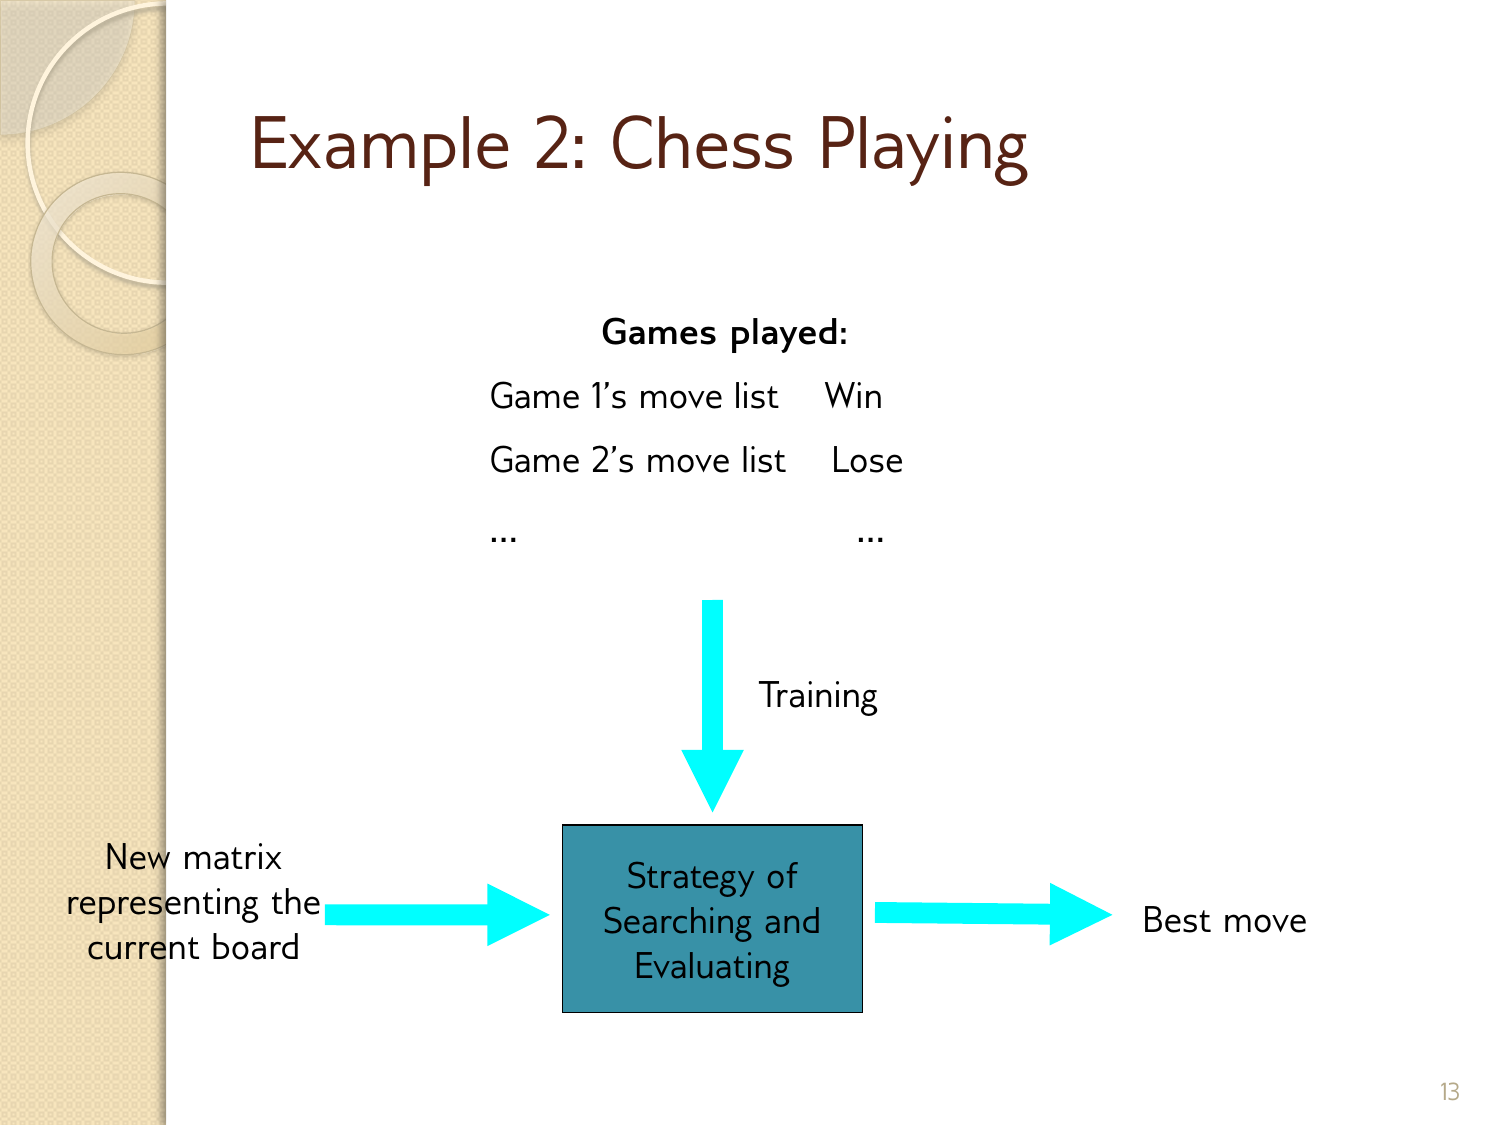

# Example 2: Chess Playing
Games played:
Game 1’s move list    Win
Game 2’s move list    Lose
…                           …

Training
New matrix representing the current board
Strategy of Searching and Evaluating
Best move

13